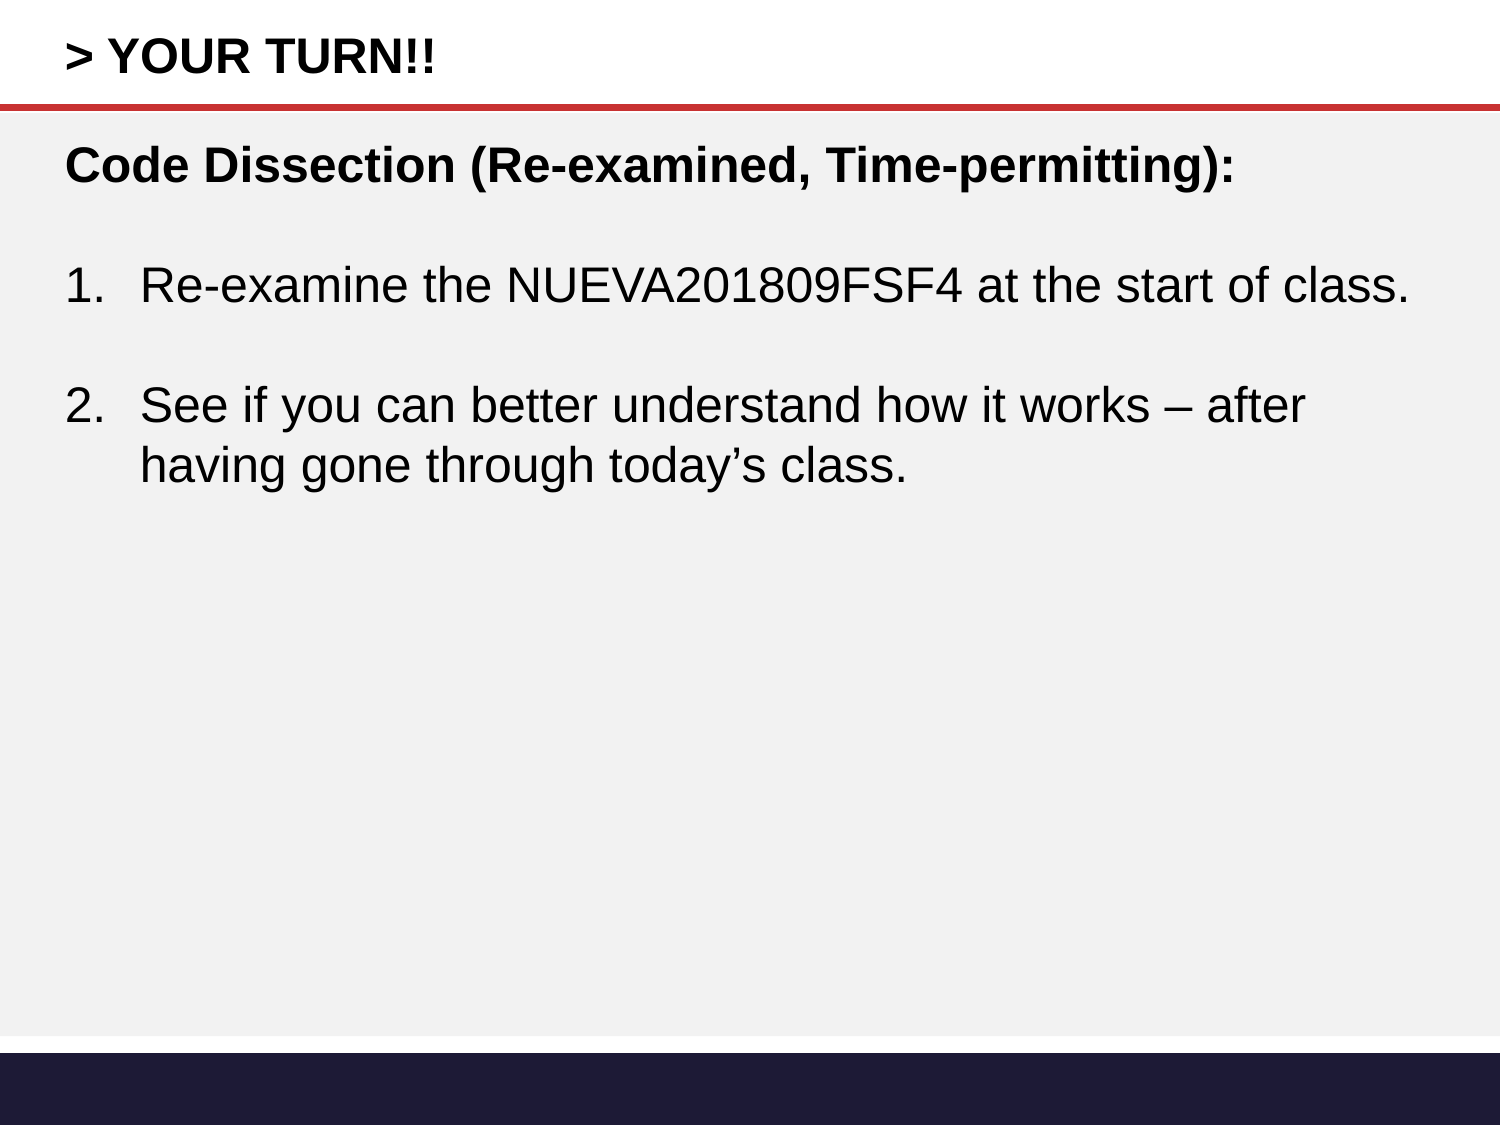

> YOUR TURN!!

Code Dissection (Re-examined, Time-permitting):

Re-examine the NUEVA201809FSF4 at the start of class.

See if you can better understand how it works – after having gone through today’s class.